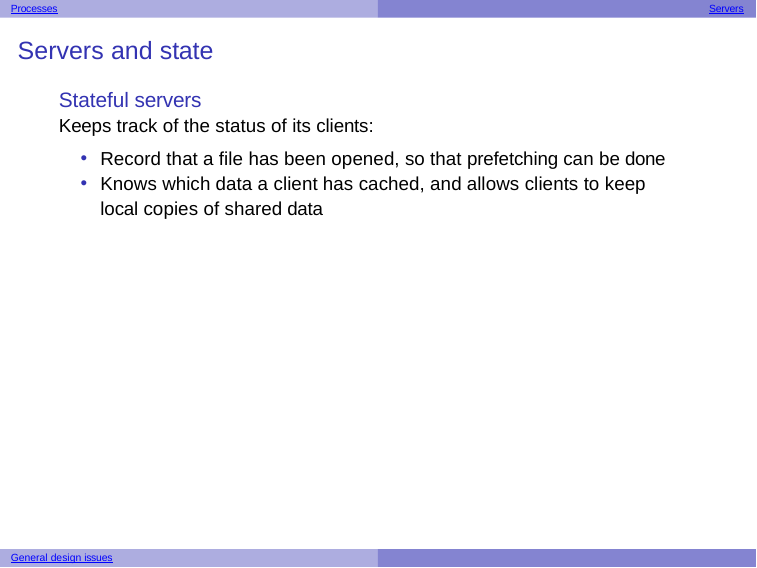

Processes
Servers
Servers and state
Stateful servers
Keeps track of the status of its clients:
Record that a file has been opened, so that prefetching can be done
Knows which data a client has cached, and allows clients to keep local copies of shared data

General design issues